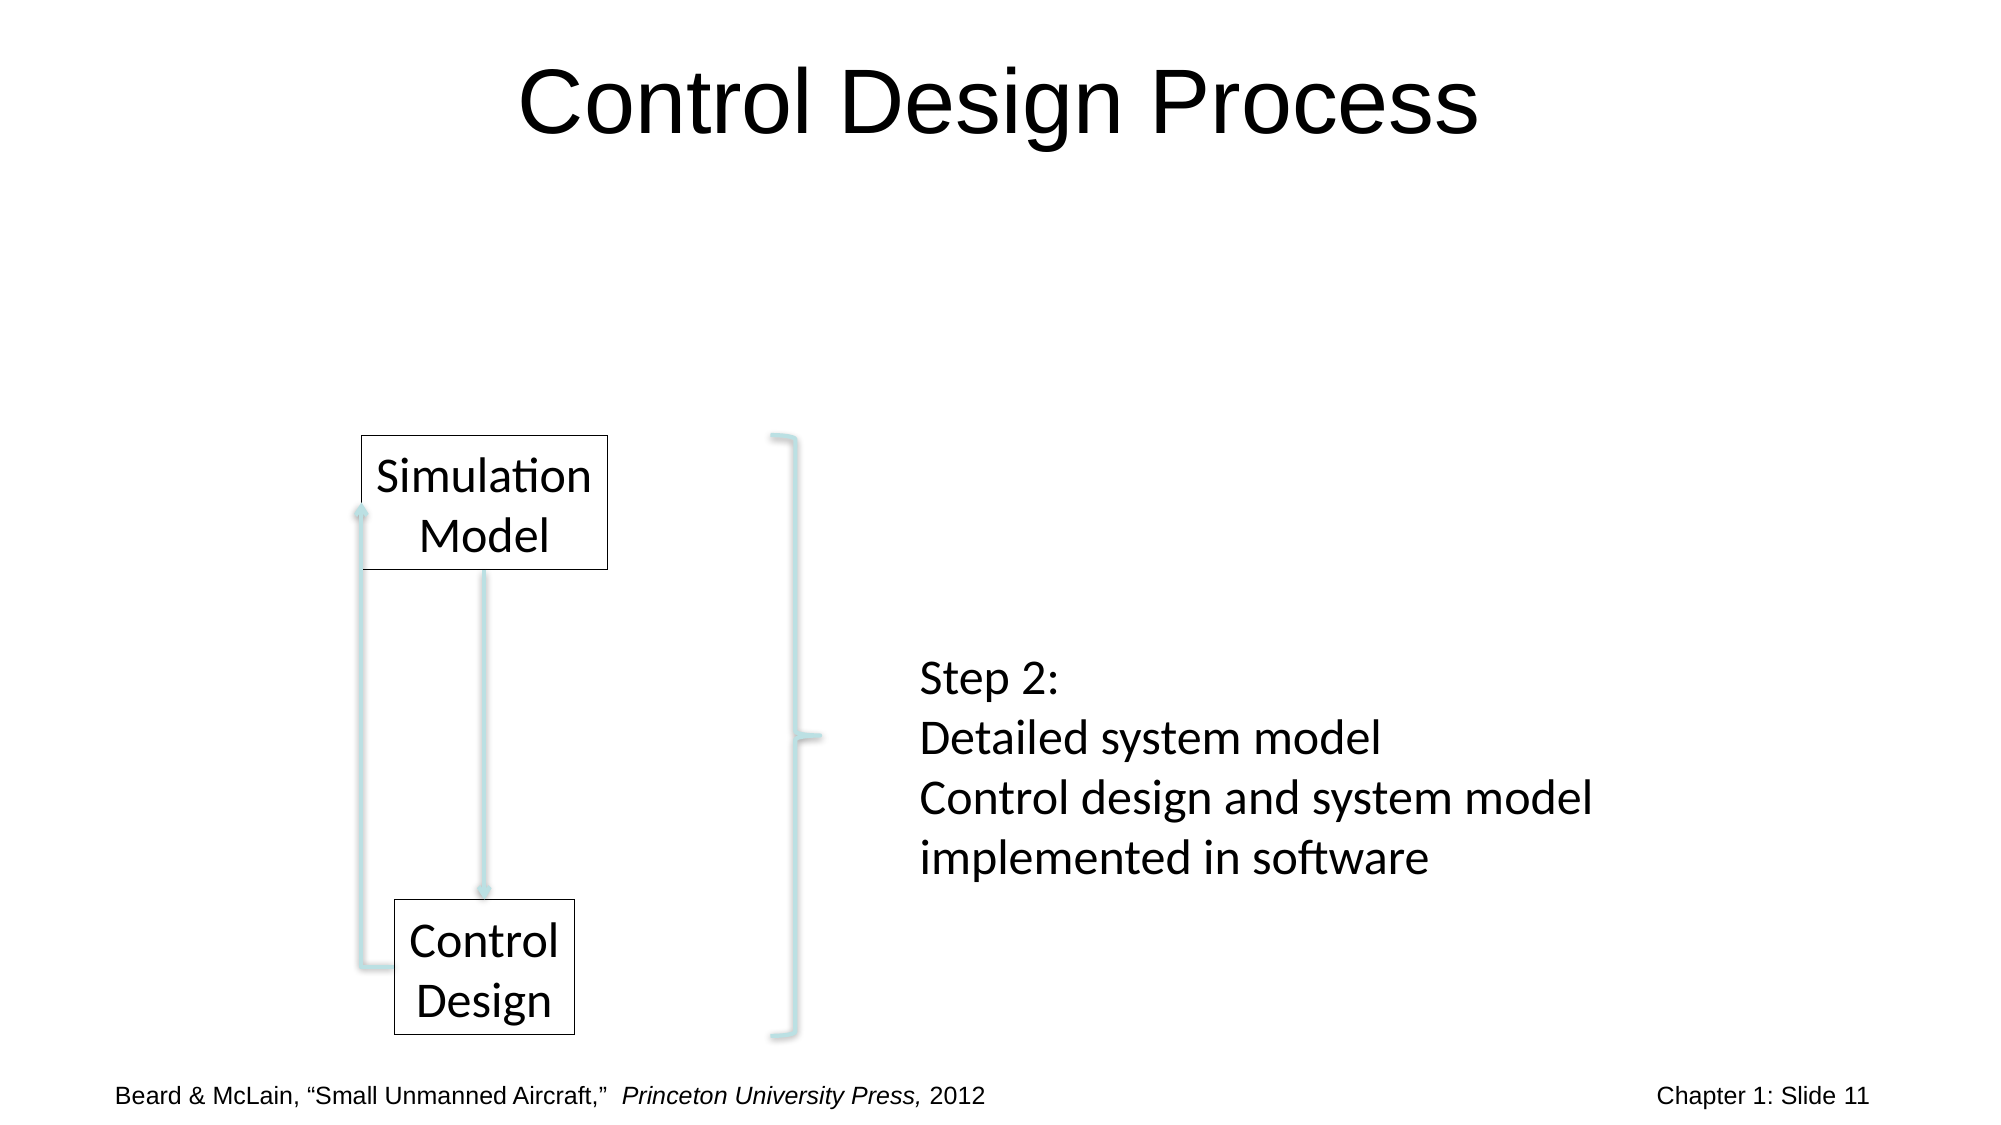

# Control Design Process

Simulation
Model
Step 2:
Detailed system model
Control design and system model  implemented in software
Control
Design